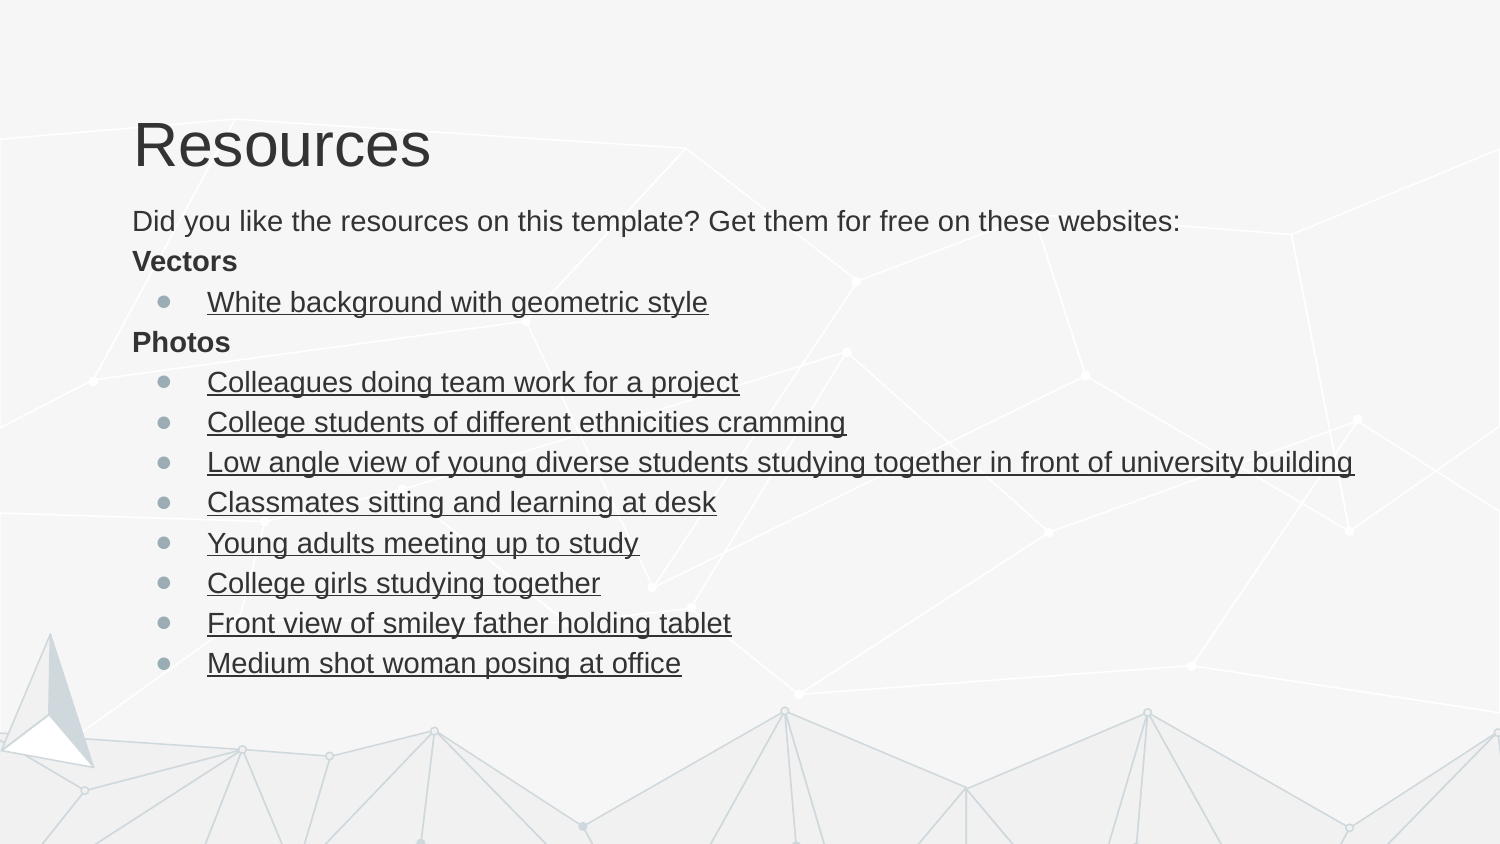

# Resources
Did you like the resources on this template? Get them for free on these websites:
Vectors
White background with geometric style
Photos
Colleagues doing team work for a project
College students of different ethnicities cramming
Low angle view of young diverse students studying together in front of university building
Classmates sitting and learning at desk
Young adults meeting up to study
College girls studying together
Front view of smiley father holding tablet
Medium shot woman posing at office